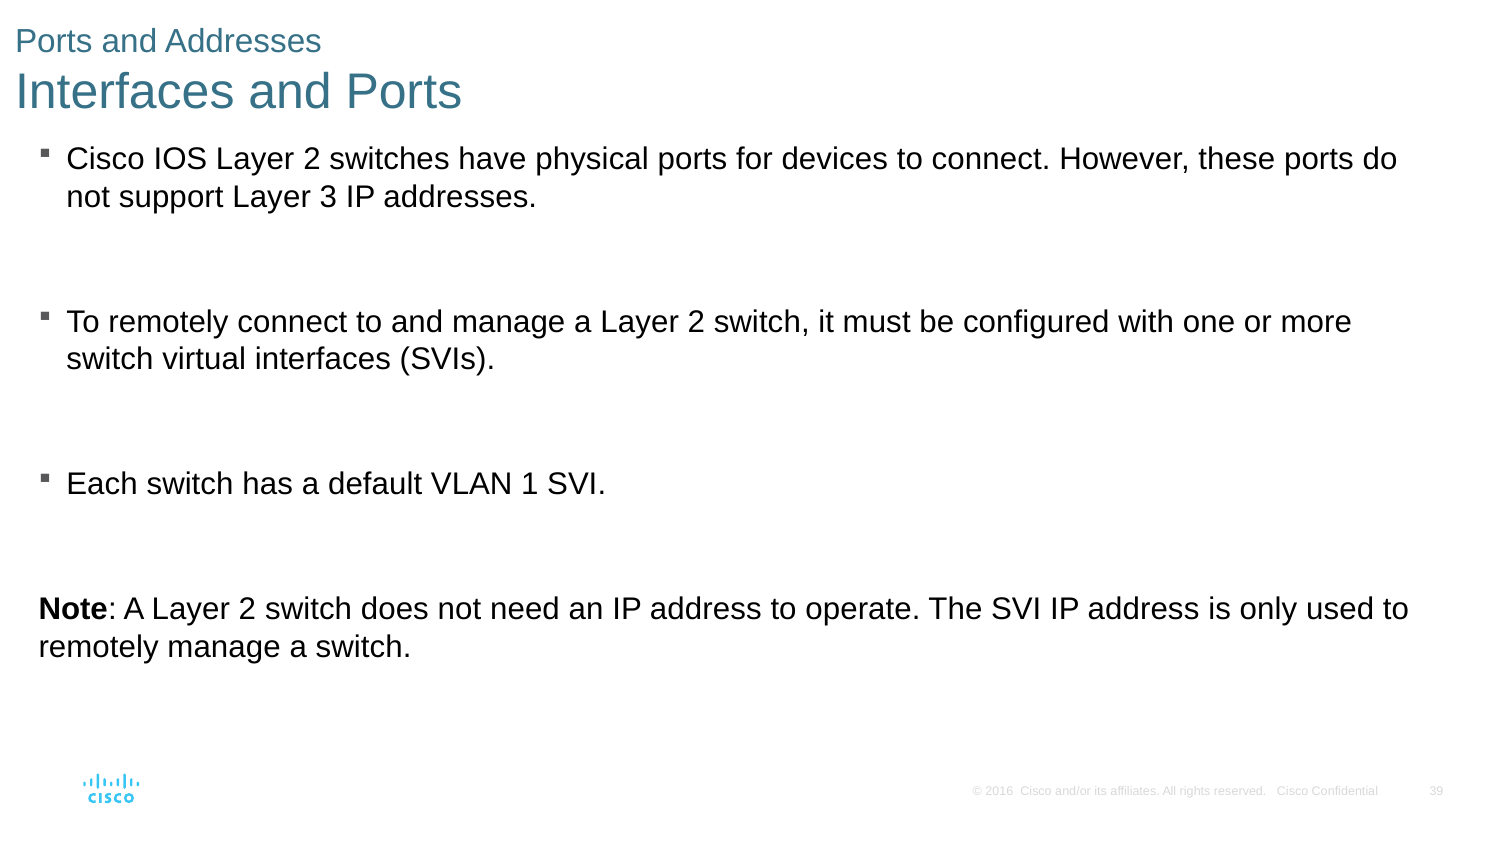

# Ports and Addresses Interfaces and Ports
Cisco IOS Layer 2 switches have physical ports for devices to connect. However, these ports do not support Layer 3 IP addresses.

To remotely connect to and manage a Layer 2 switch, it must be configured with one or more switch virtual interfaces (SVIs).

Each switch has a default VLAN 1 SVI.

Note: A Layer 2 switch does not need an IP address to operate. The SVI IP address is only used to remotely manage a switch.